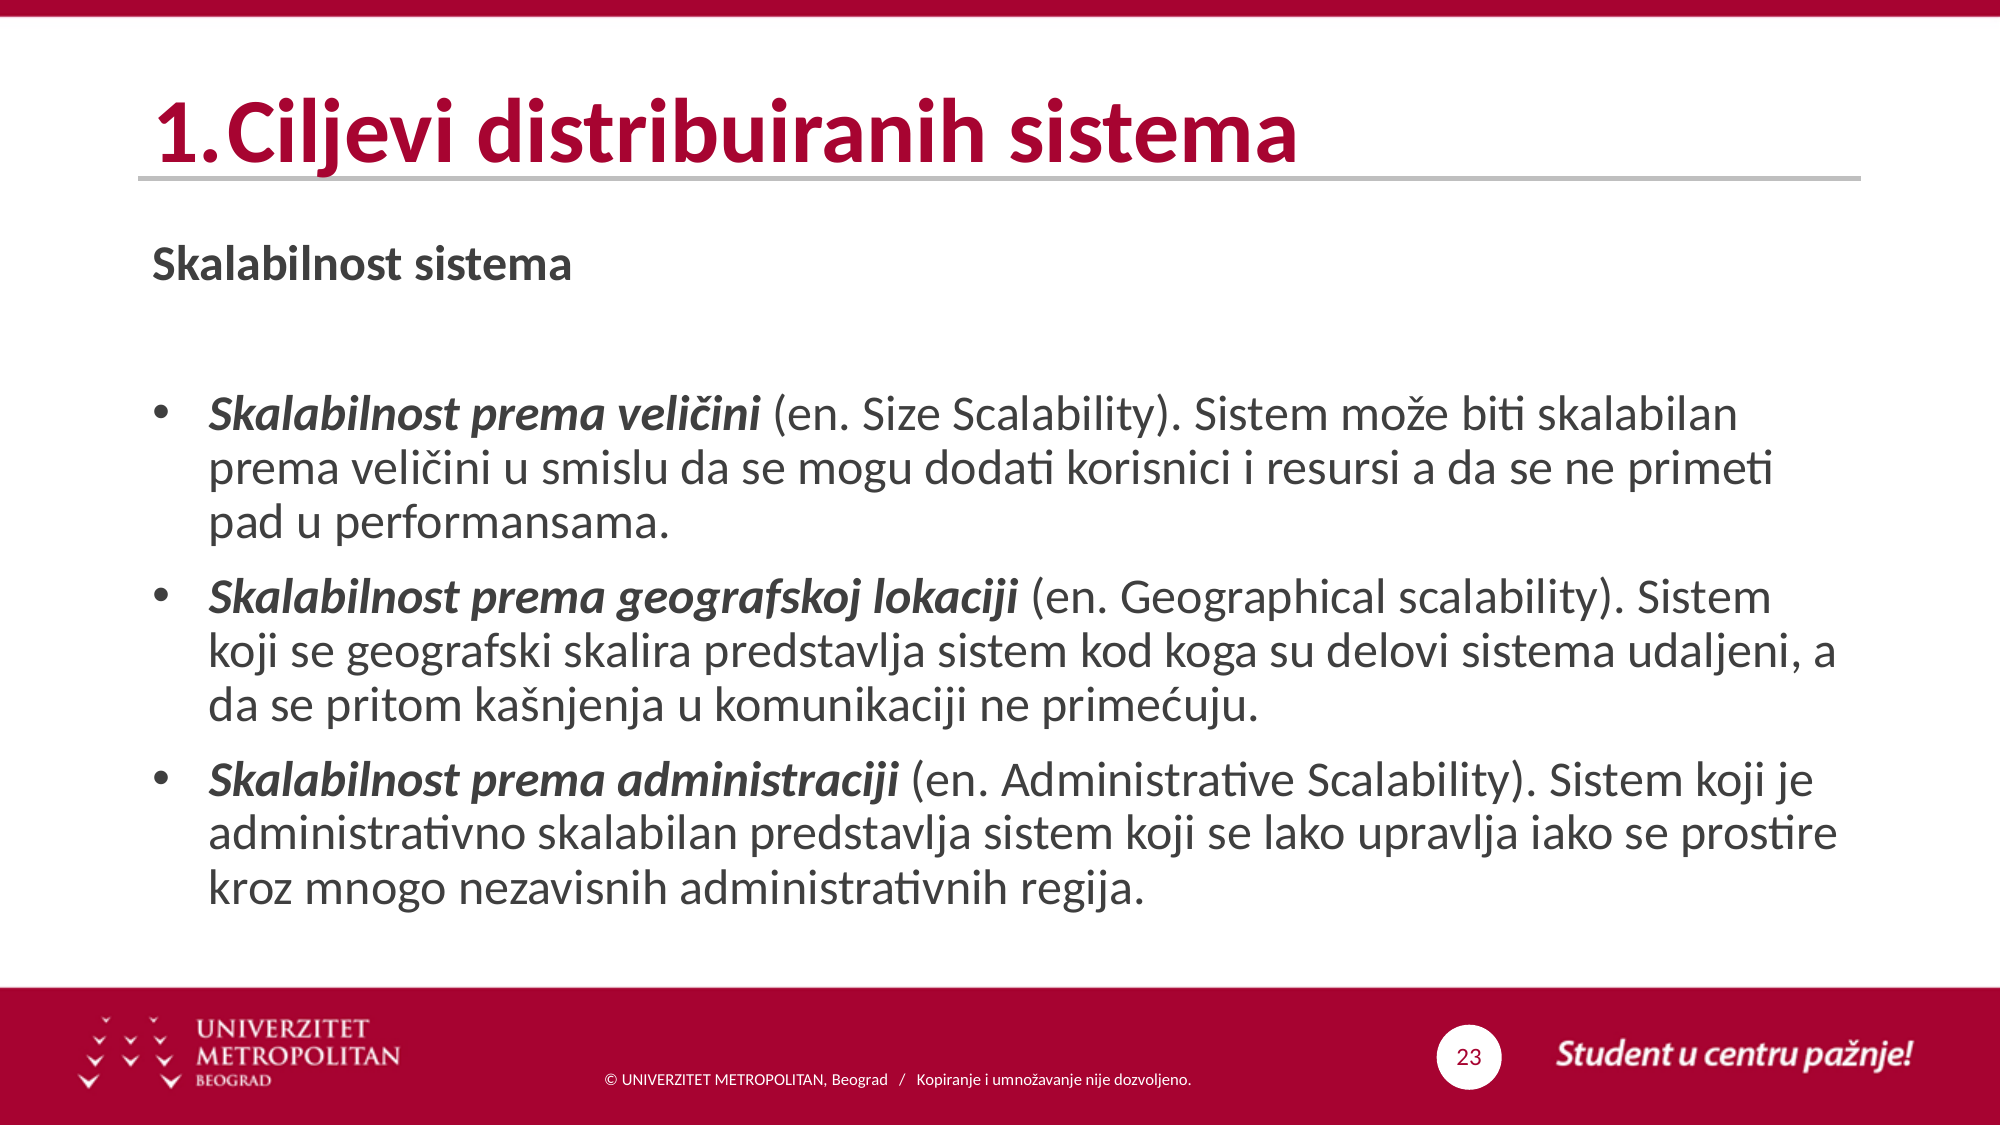

# Ciljevi distribuiranih sistema
Skalabilnost sistema

Skalabilnost prema veličini (en. Size Scalability). Sistem može biti skalabilan prema veličini u smislu da se mogu dodati korisnici i resursi a da se ne primeti pad u performansama.
Skalabilnost prema geografskoj lokaciji (en. Geographical scalability). Sistem koji se geografski skalira predstavlja sistem kod koga su delovi sistema udaljeni, a da se pritom kašnjenja u komunikaciji ne primećuju.
Skalabilnost prema administraciji (en. Administrative Scalability). Sistem koji je administrativno skalabilan predstavlja sistem koji se lako upravlja iako se prostire kroz mnogo nezavisnih administrativnih regija.